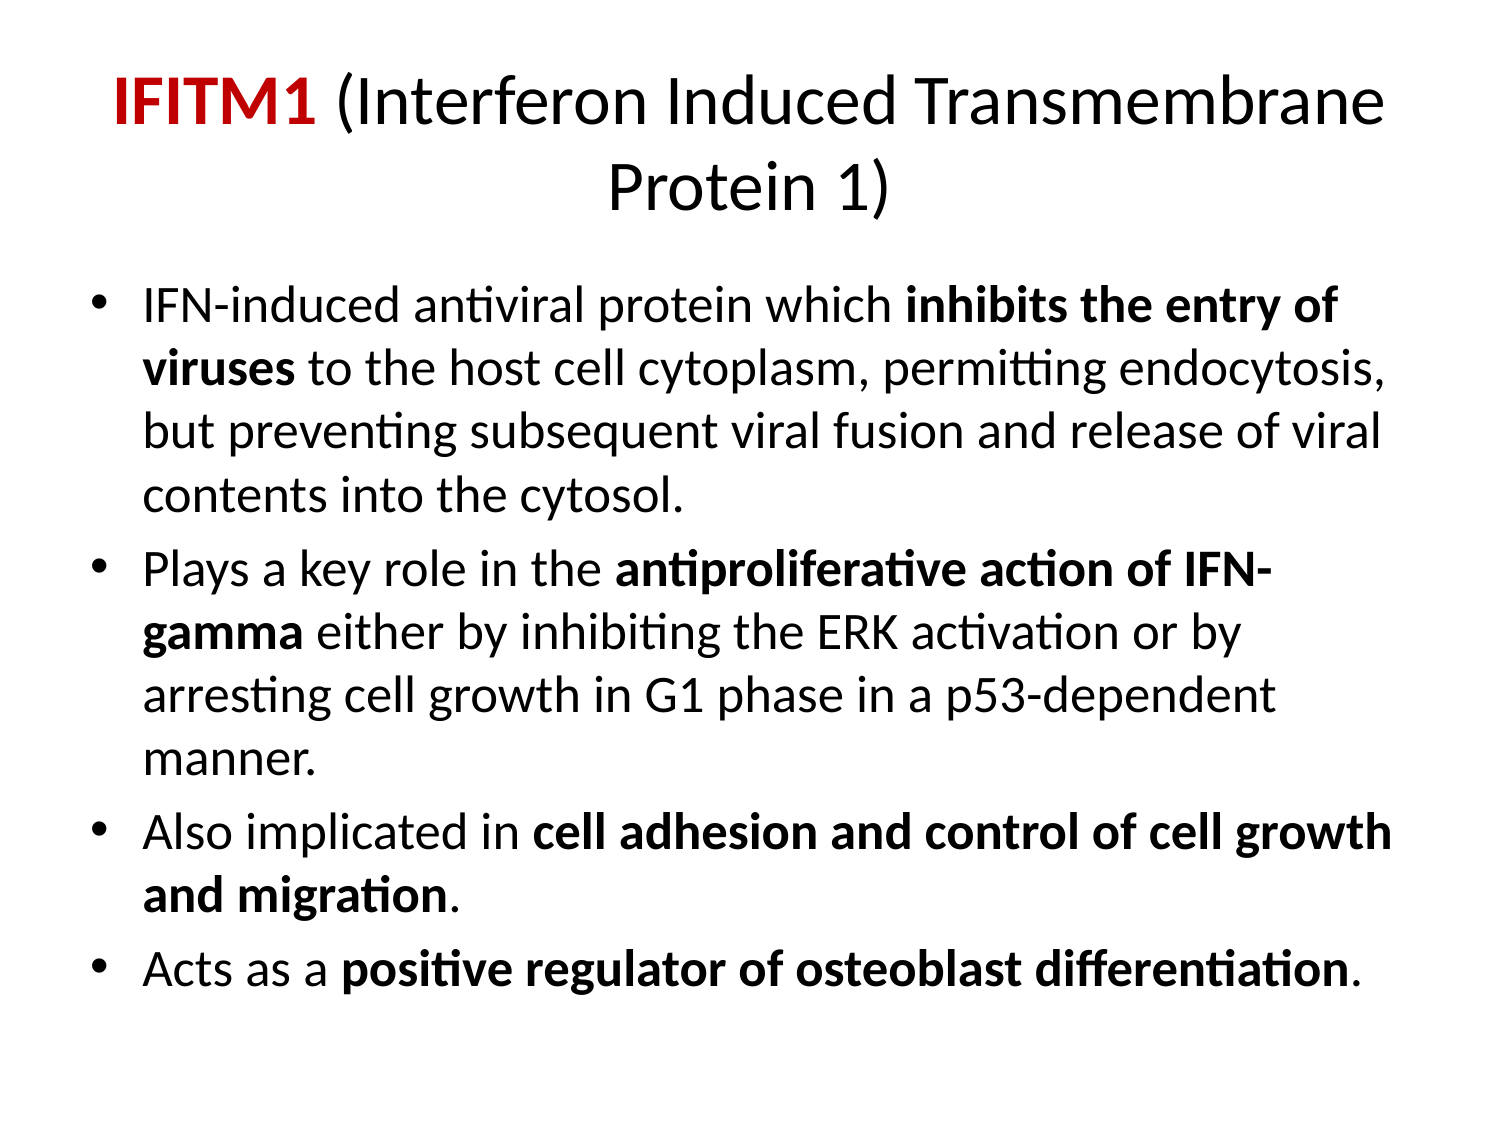

# IFITM1 (Interferon Induced Transmembrane Protein 1)
IFN-induced antiviral protein which inhibits the entry of viruses to the host cell cytoplasm, permitting endocytosis, but preventing subsequent viral fusion and release of viral contents into the cytosol.
Plays a key role in the antiproliferative action of IFN-gamma either by inhibiting the ERK activation or by arresting cell growth in G1 phase in a p53-dependent manner.
Also implicated in cell adhesion and control of cell growth and migration.
Acts as a positive regulator of osteoblast differentiation.